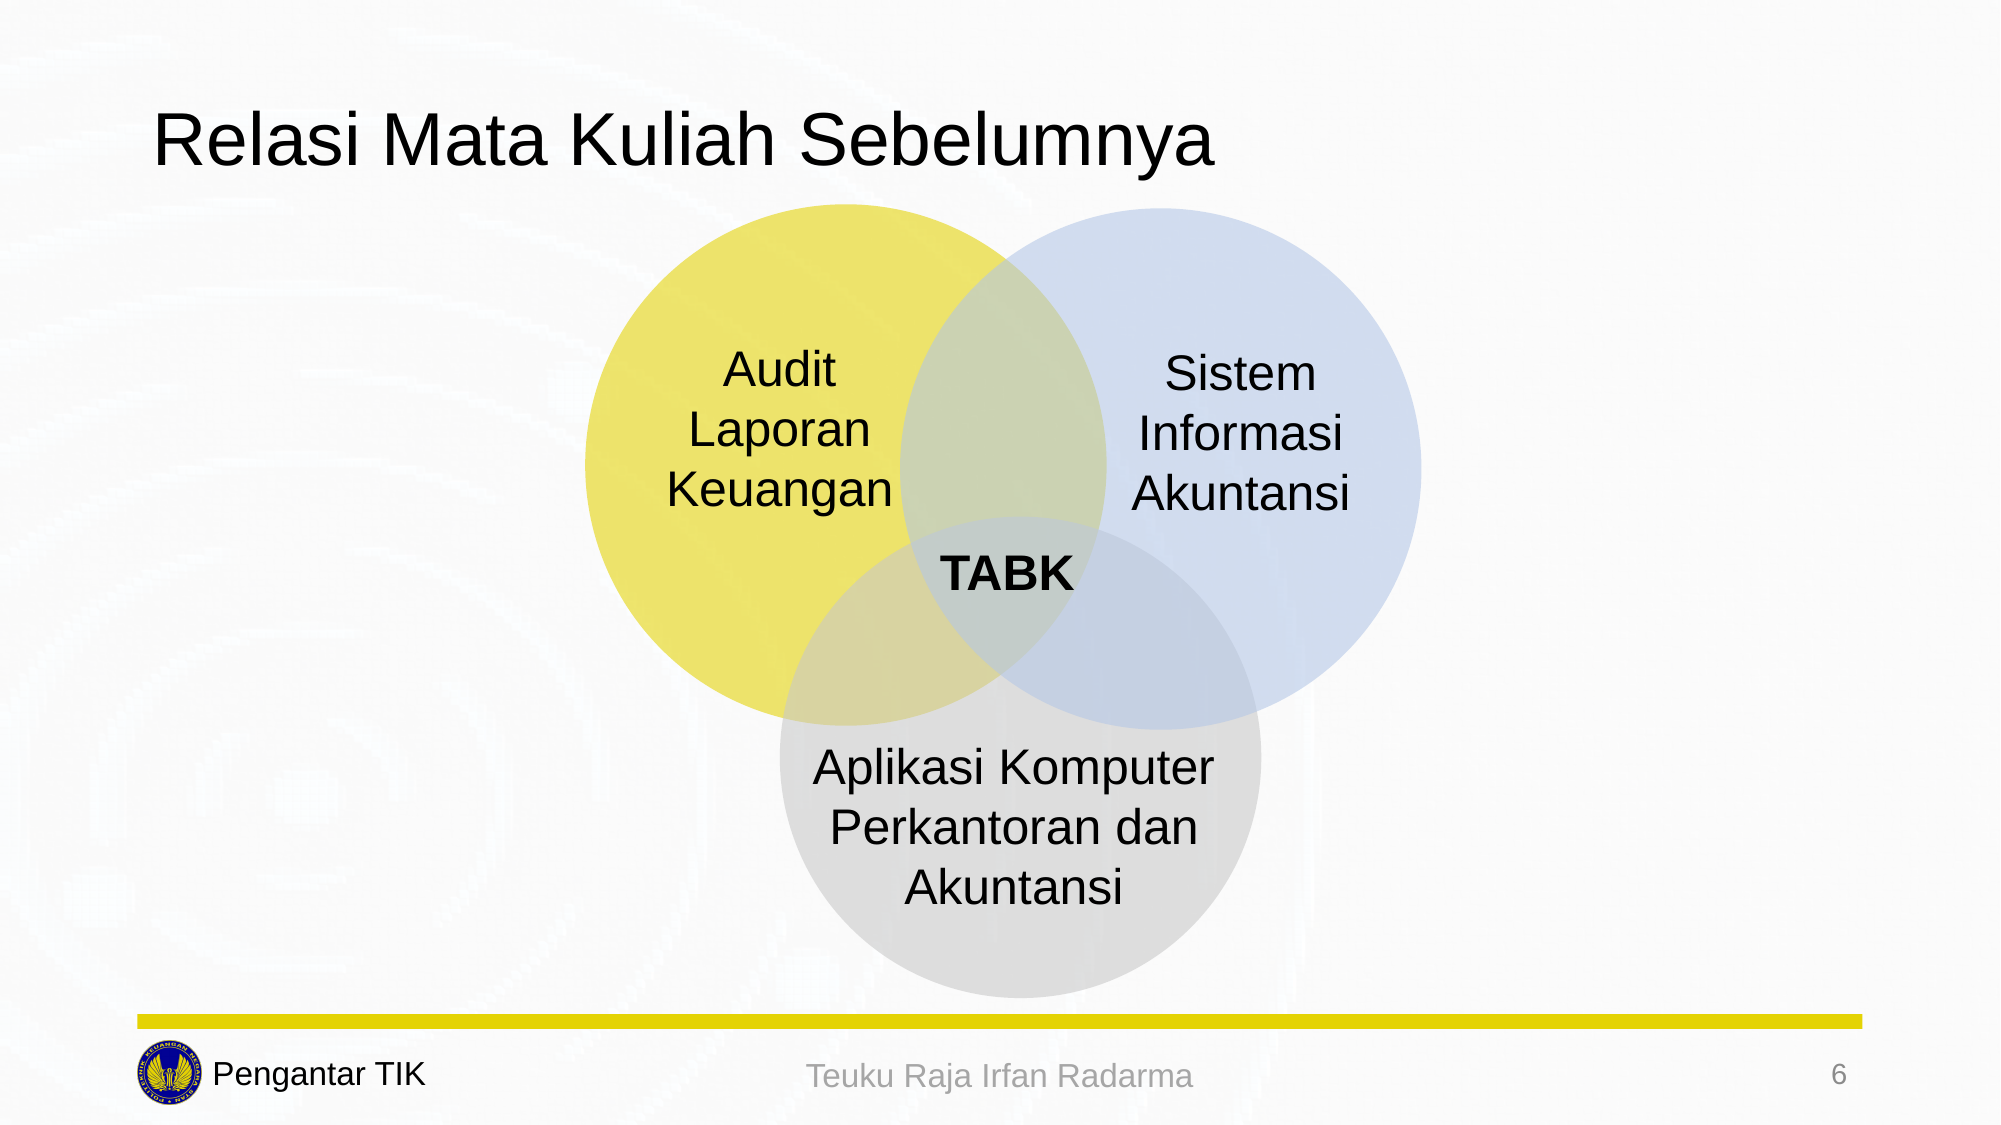

# Relasi Mata Kuliah Sebelumnya

Audit Laporan Keuangan
Sistem Informasi Akuntansi

TABK
Aplikasi Komputer Perkantoran dan Akuntansi
6